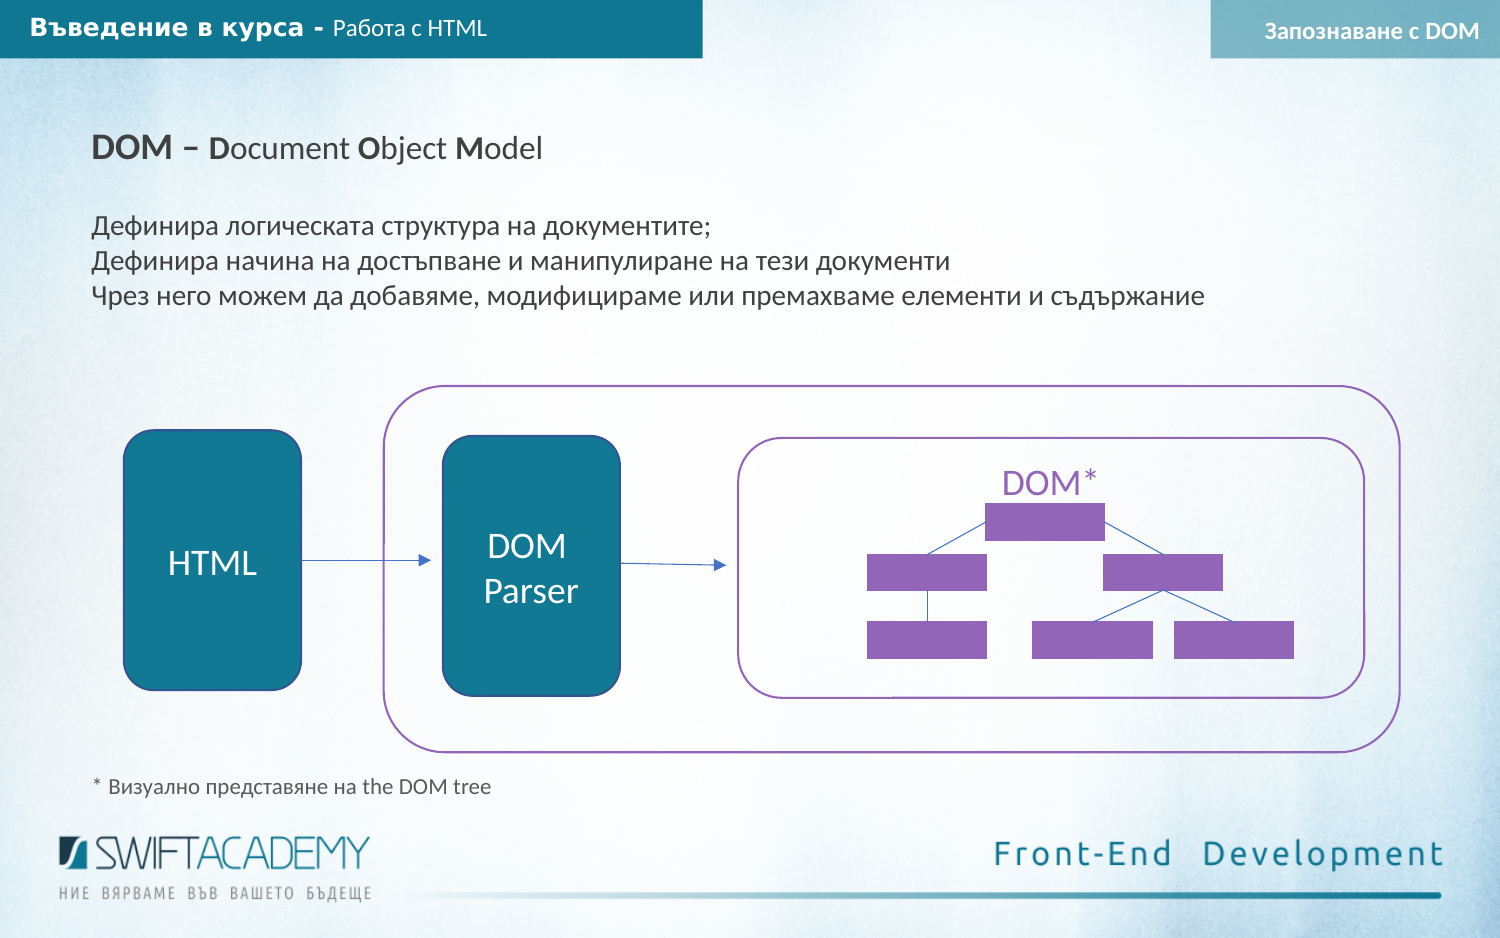

Въведение в курса - Работа с HTML
 Запознаване с DOM
DOM – Document Object Model

Дефинира логическата структура на документите;
Дефинира начина на достъпване и манипулиране на тези документи
Чрез него можем да добавяме, модифицираме или премахваме елементи и съдържание

HTML
DOM
Parser
DOM*

* Визуално представяне на the DOM tree